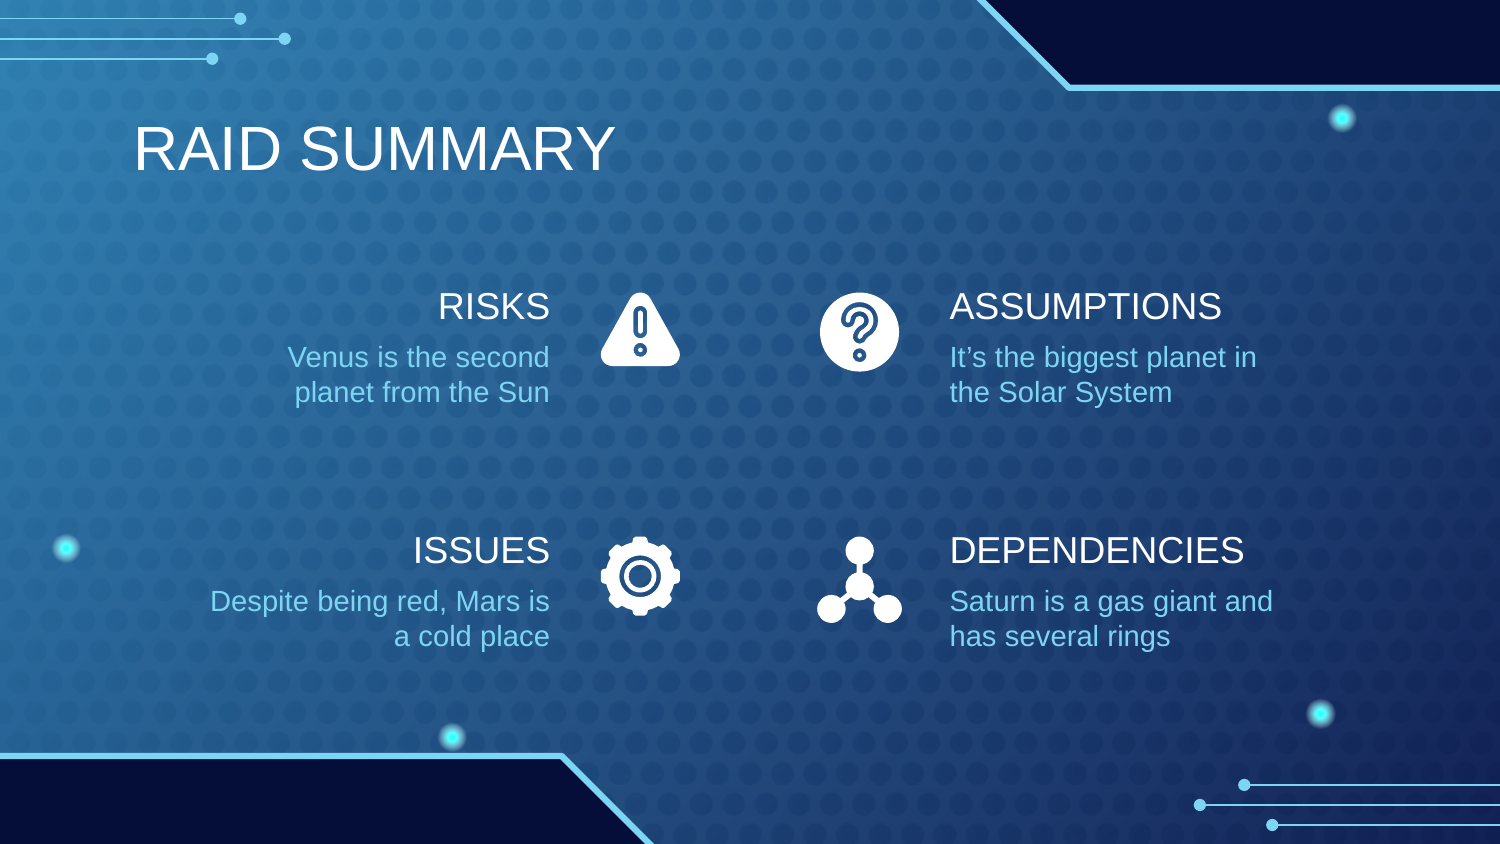

RAID SUMMARY
# RISKS
ASSUMPTIONS

Venus is the second planet from the Sun
It’s the biggest planet in the Solar System
ISSUES
DEPENDENCIES

Despite being red, Mars is a cold place
Saturn is a gas giant and has several rings